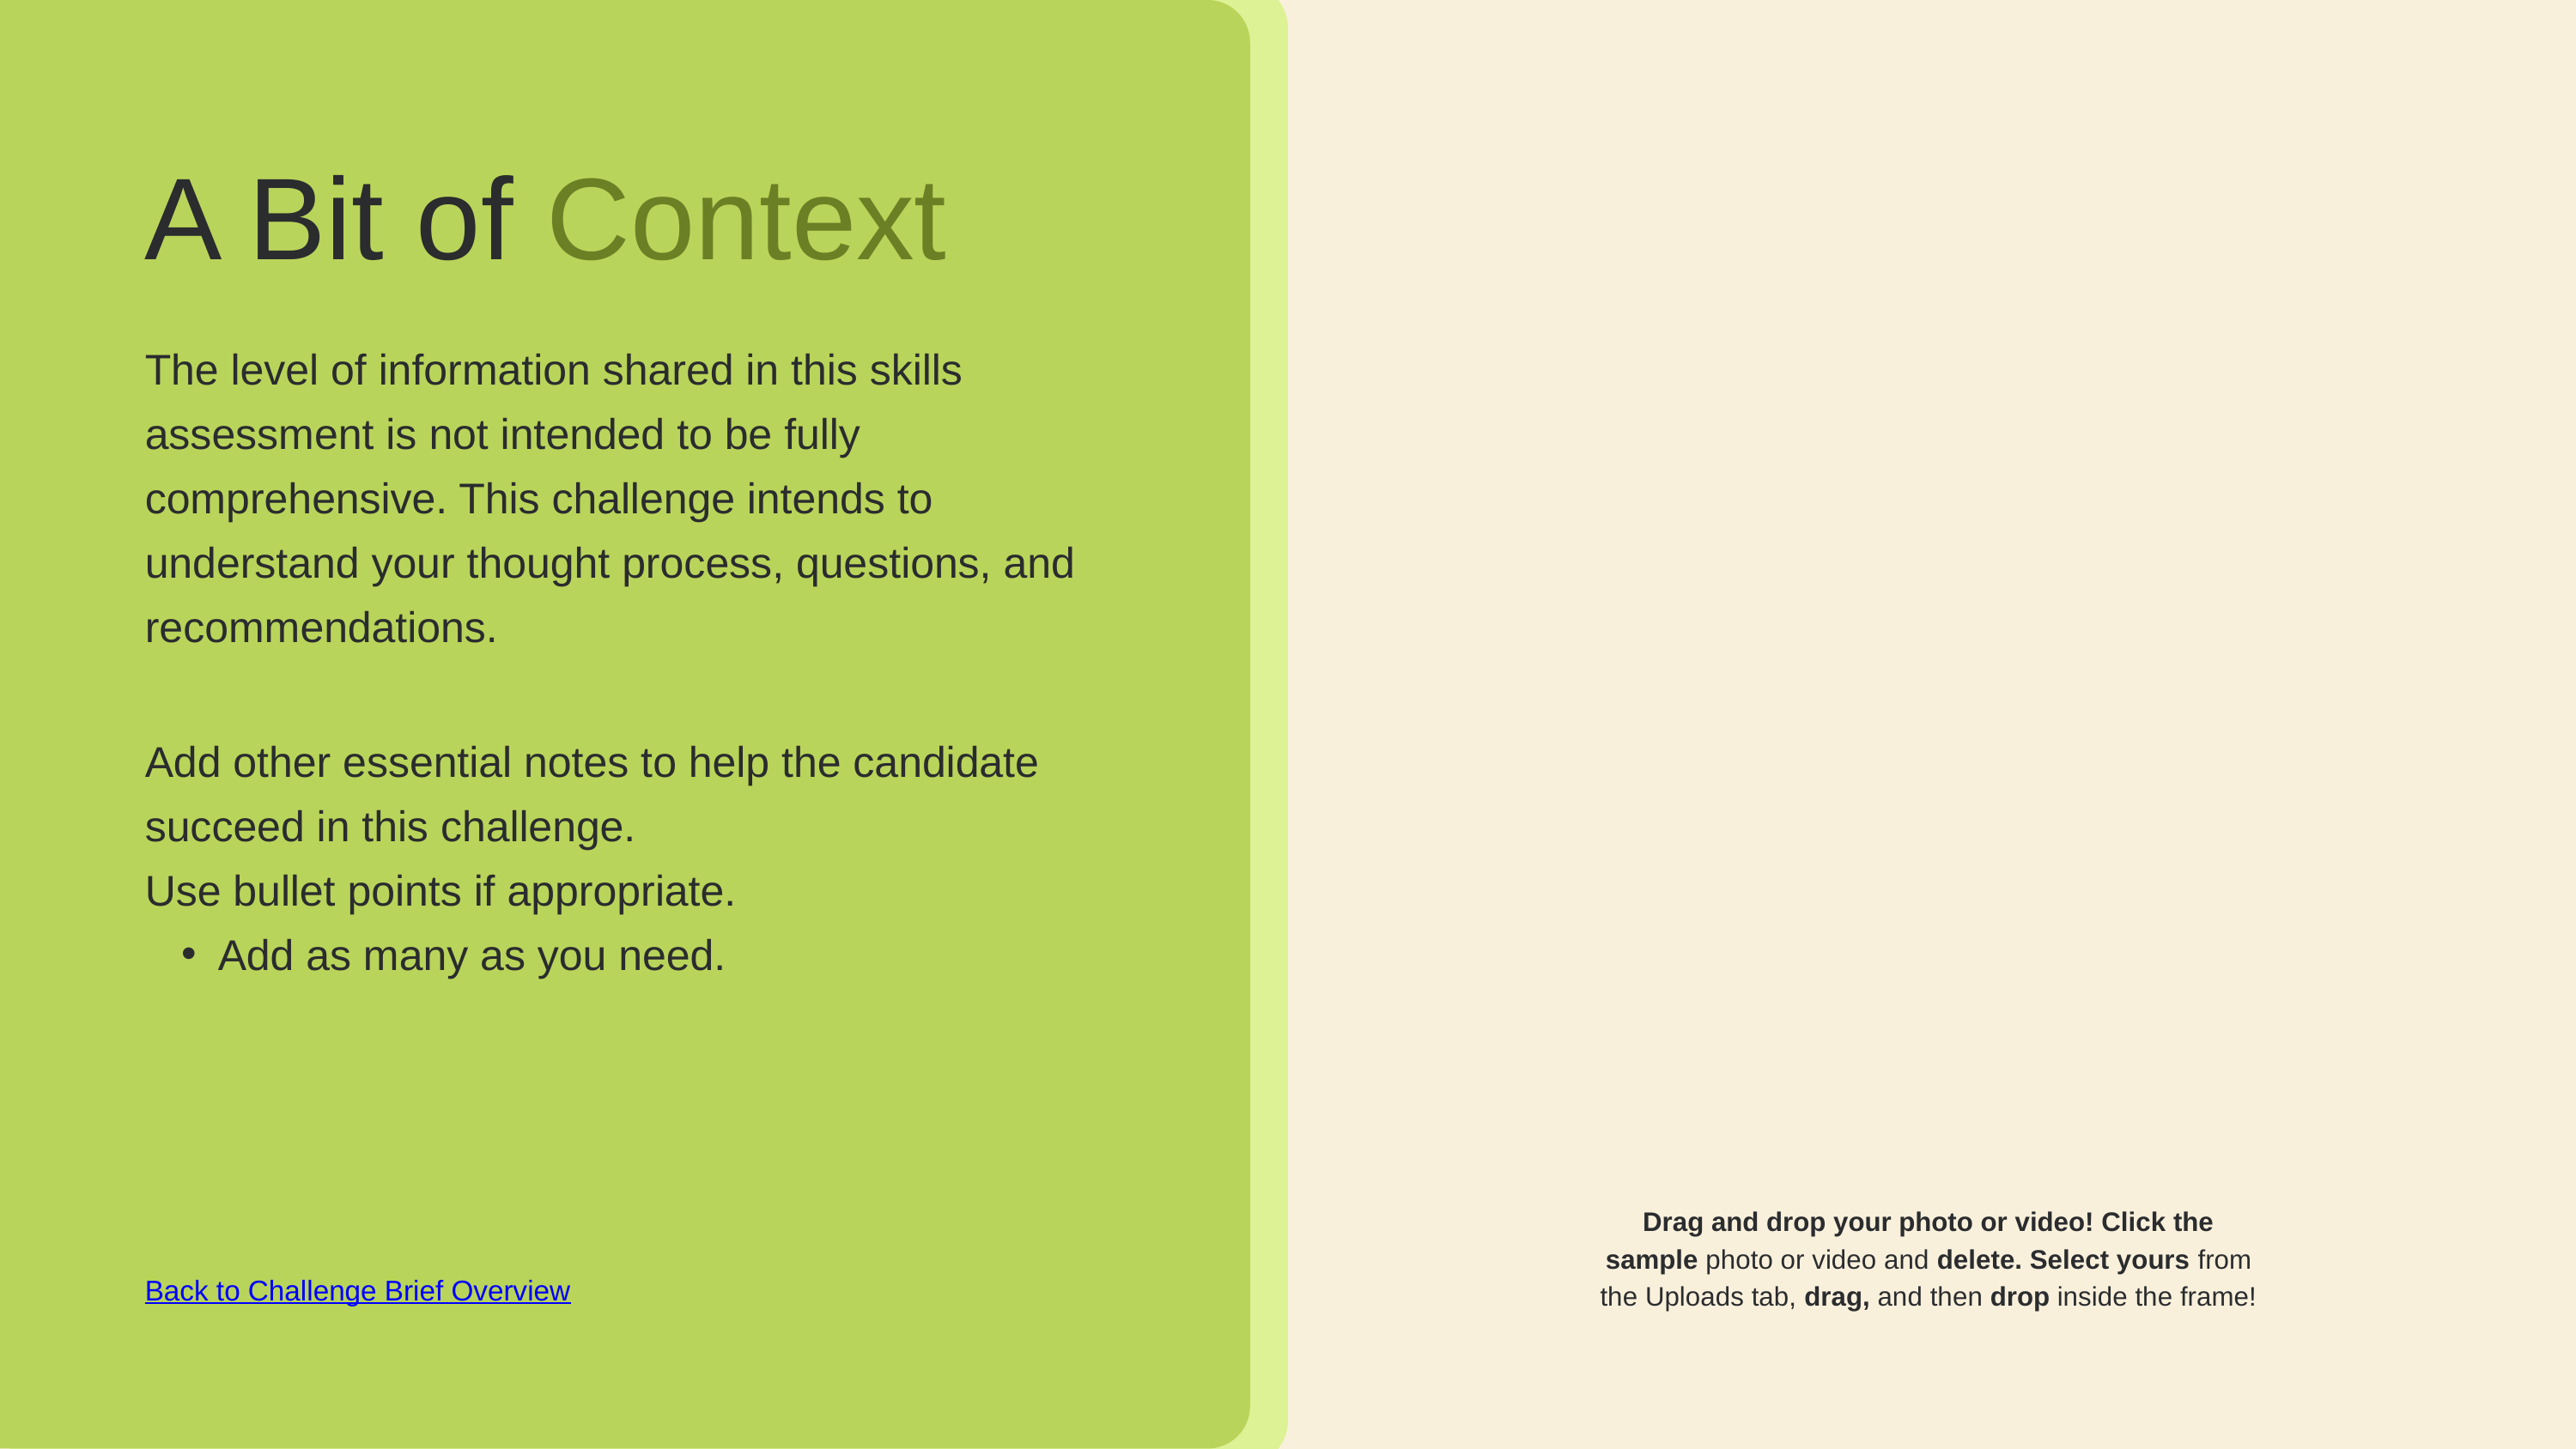

A Bit of Context
The level of information shared in this skills assessment is not intended to be fully comprehensive. This challenge intends to understand your thought process, questions, and recommendations.
Add other essential notes to help the candidate succeed in this challenge.
Use bullet points if appropriate.
Add as many as you need.

Drag and drop your photo or video! Click the sample photo or video and delete. Select yours from the Uploads tab, drag, and then drop inside the frame!
Back to Challenge Brief Overview